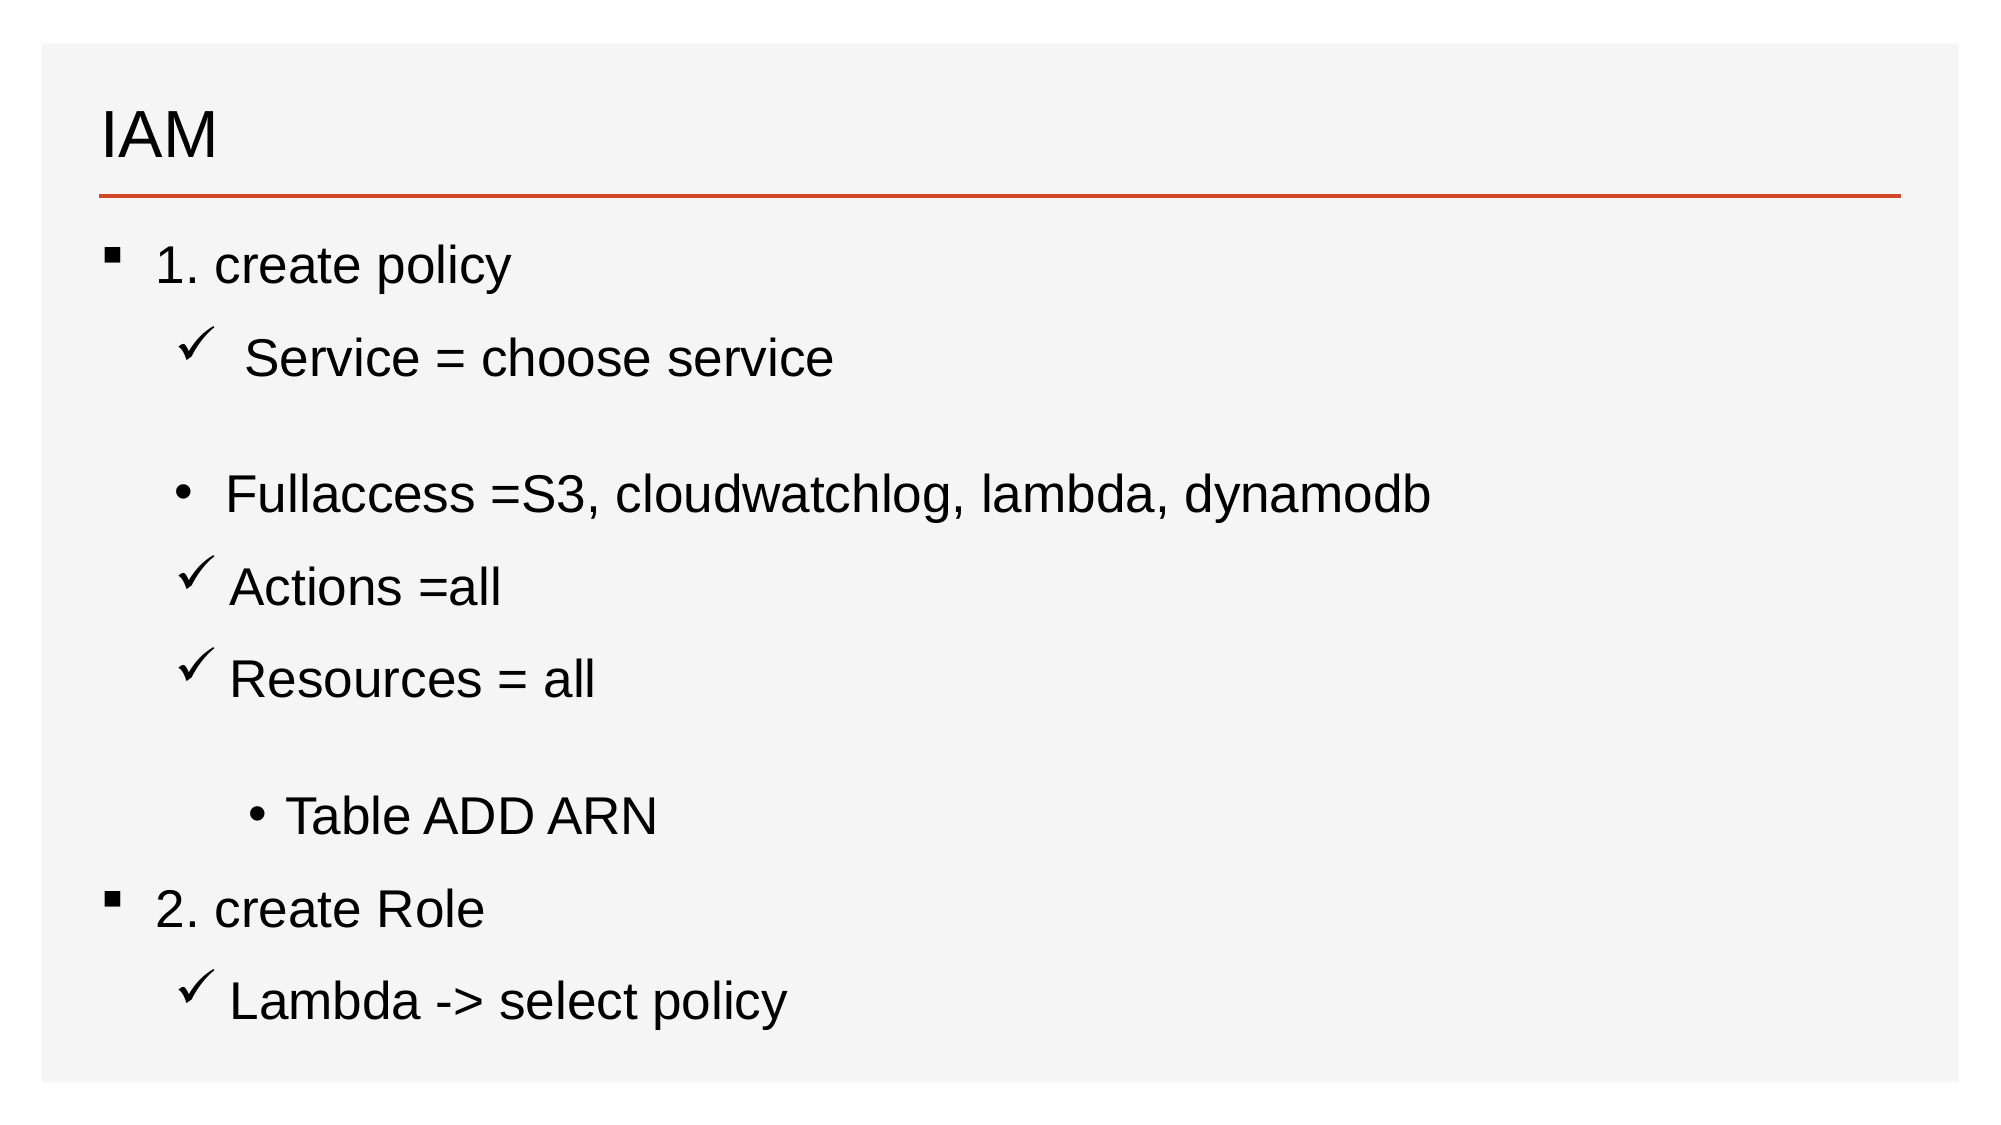

# IAM
1. create policy
 Service = choose service
 Fullaccess =S3, cloudwatchlog, lambda, dynamodb
Actions =all
Resources = all
Table ADD ARN
2. create Role
Lambda -> select policy